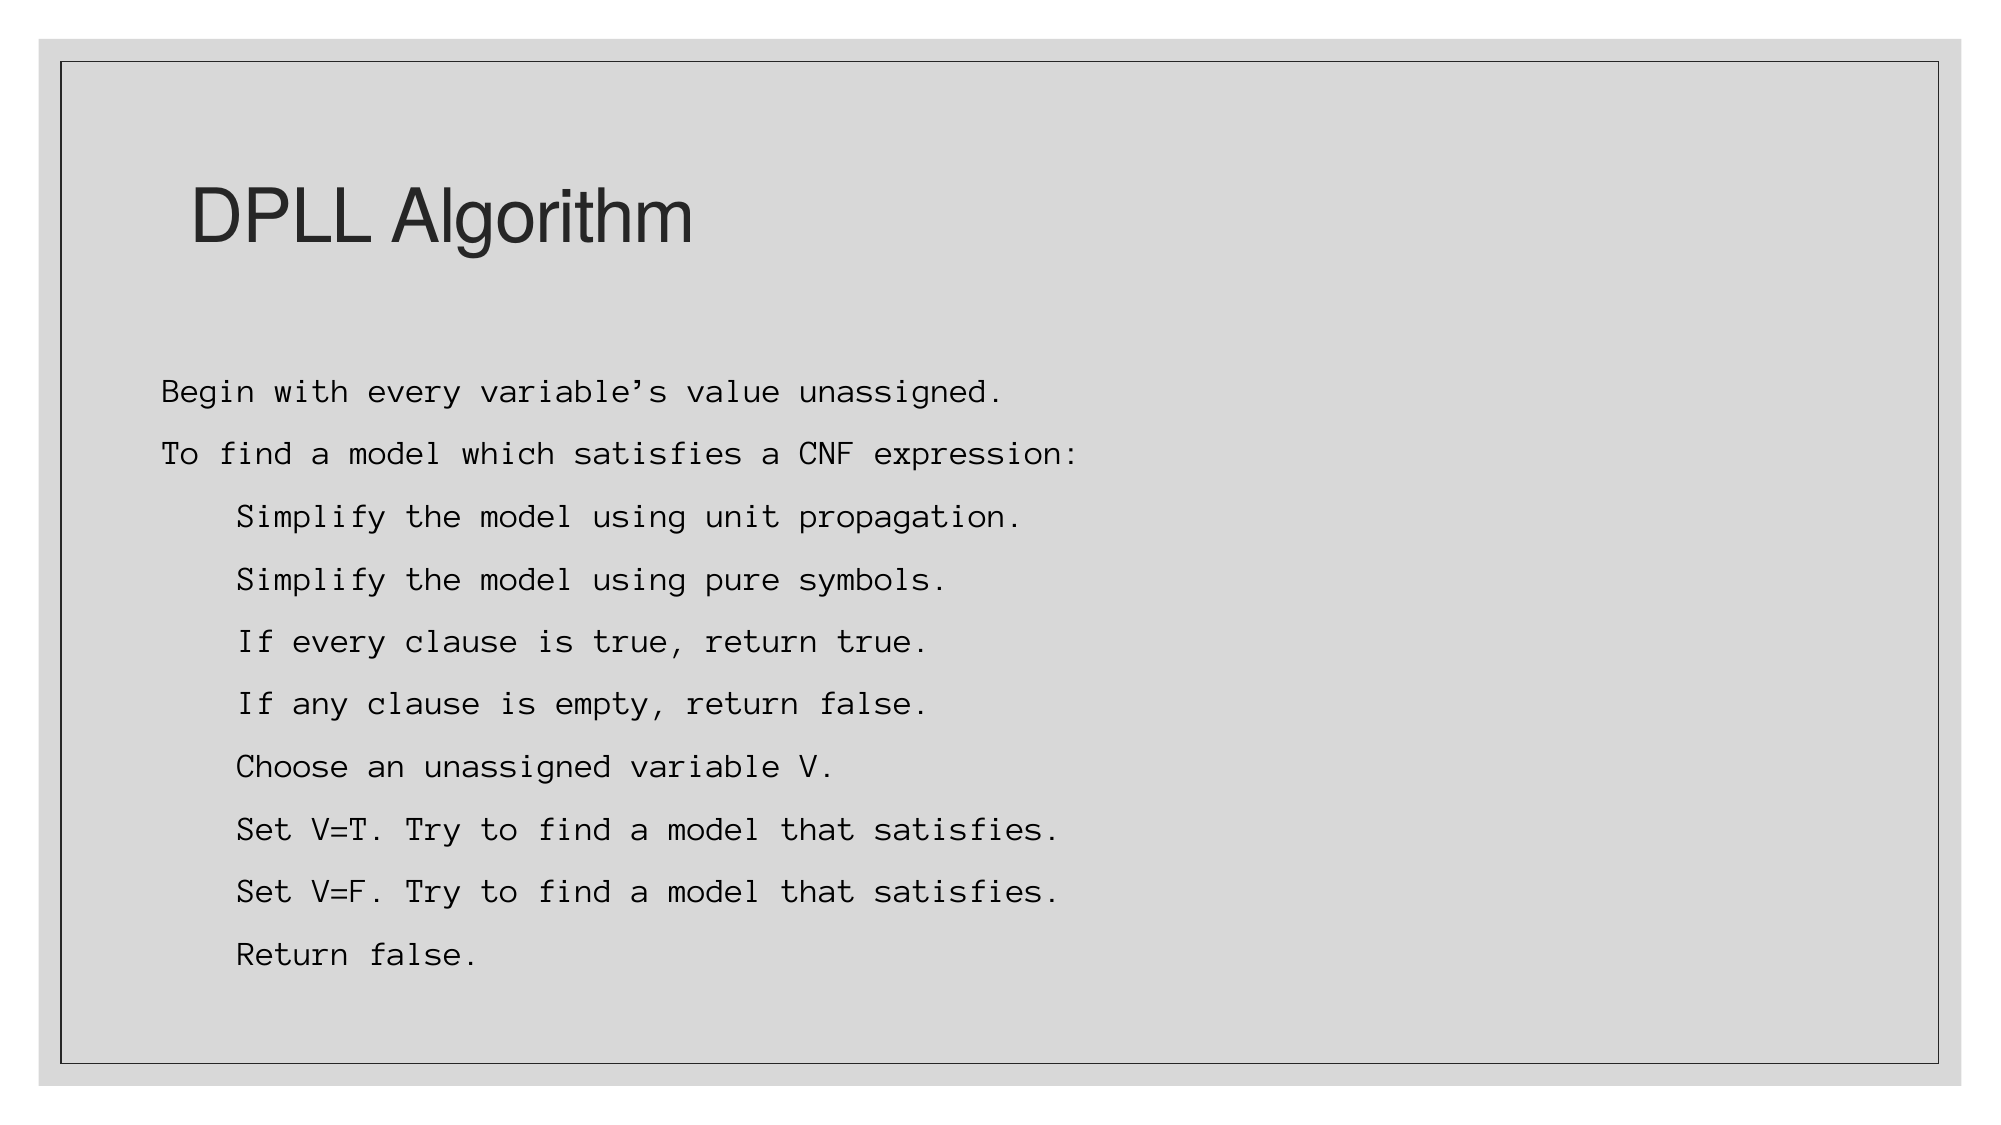

# DPLL Algorithm
Begin with every variable’s value unassigned.
To find a model which satisfies a CNF expression:
    Simplify the model using unit propagation.
    Simplify the model using pure symbols.
    If every clause is true, return true.
    If any clause is empty, return false.
    Choose an unassigned variable V.
    Set V=T. Try to find a model that satisfies.
    Set V=F. Try to find a model that satisfies.
    Return false.